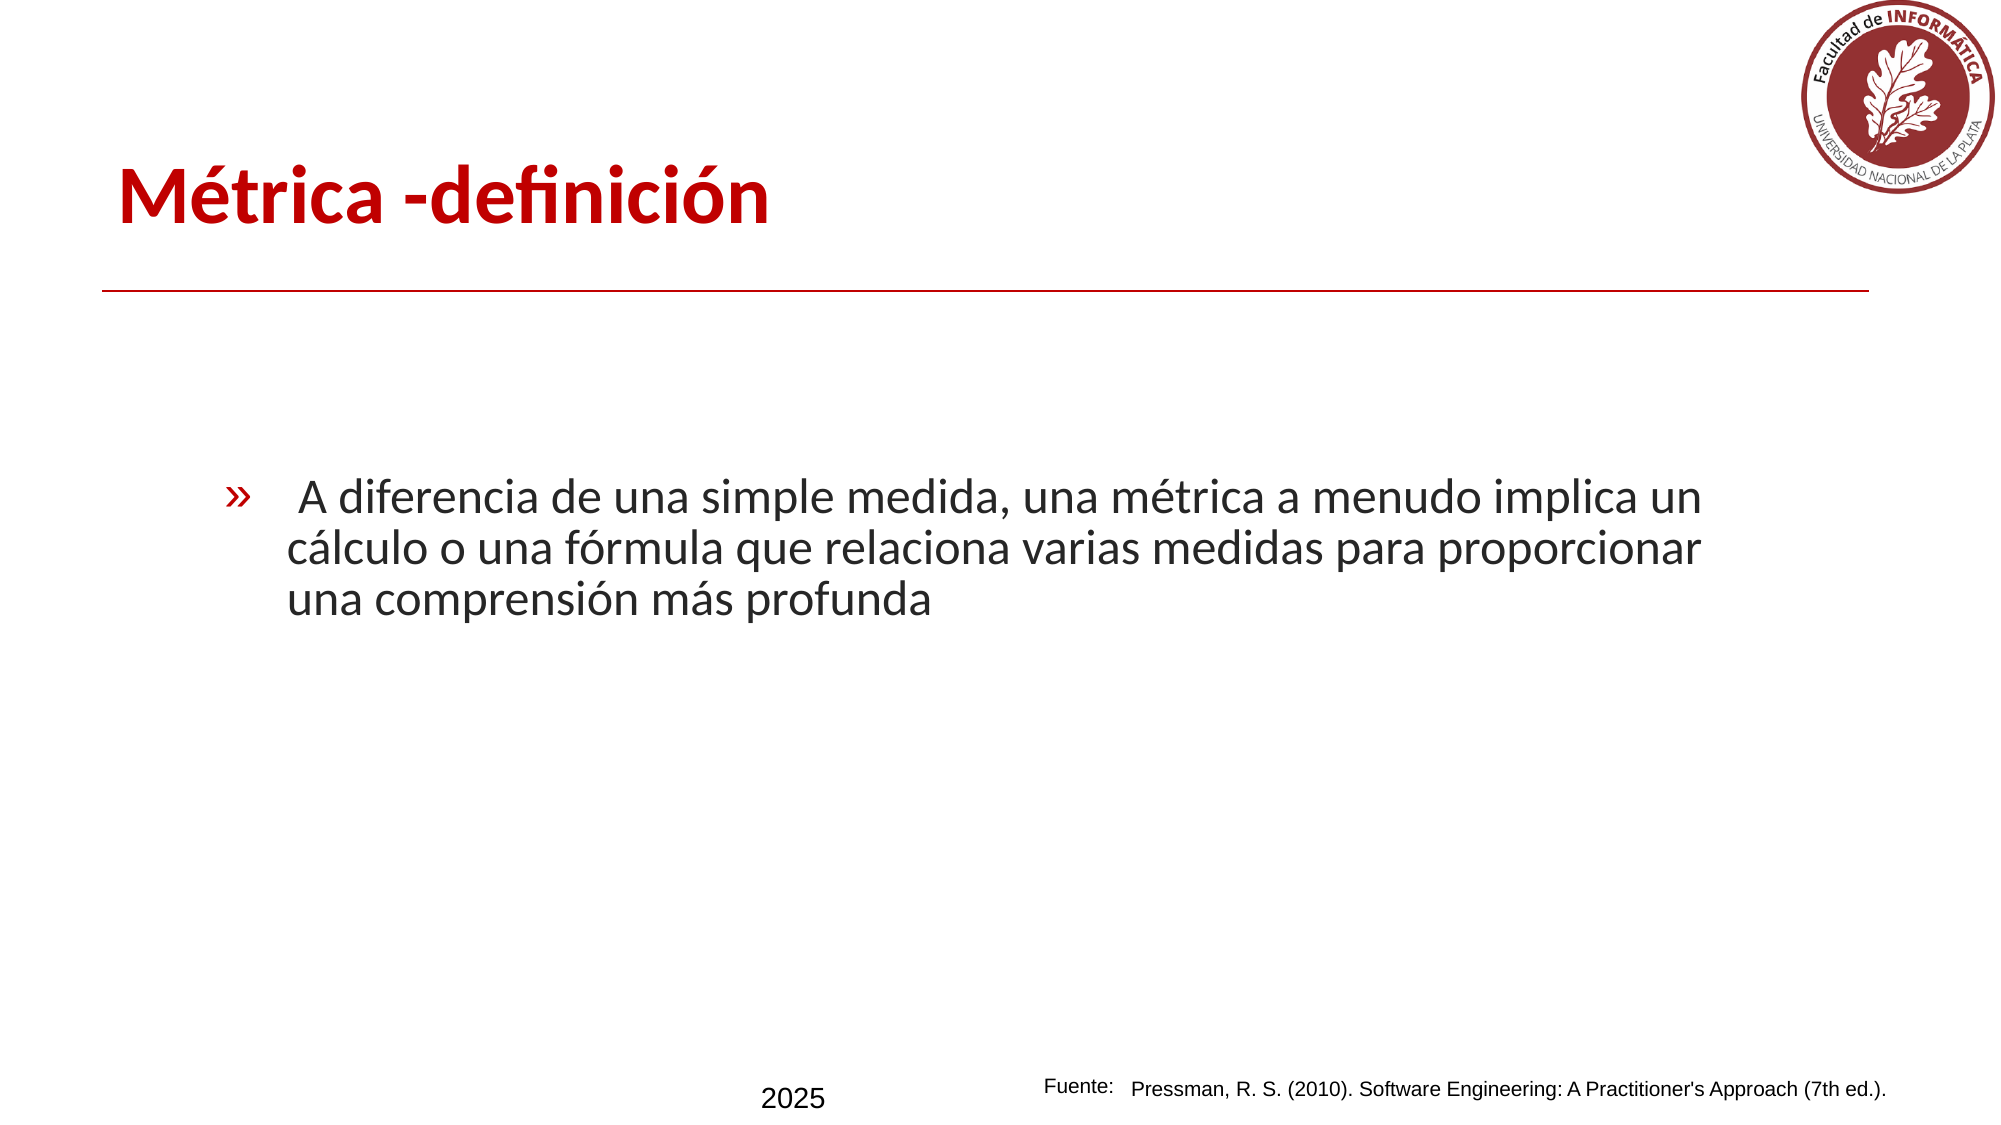

# Métrica -definición
 A diferencia de una simple medida, una métrica a menudo implica un cálculo o una fórmula que relaciona varias medidas para proporcionar una comprensión más profunda
Pressman, R. S. (2010). Software Engineering: A Practitioner's Approach (7th ed.).